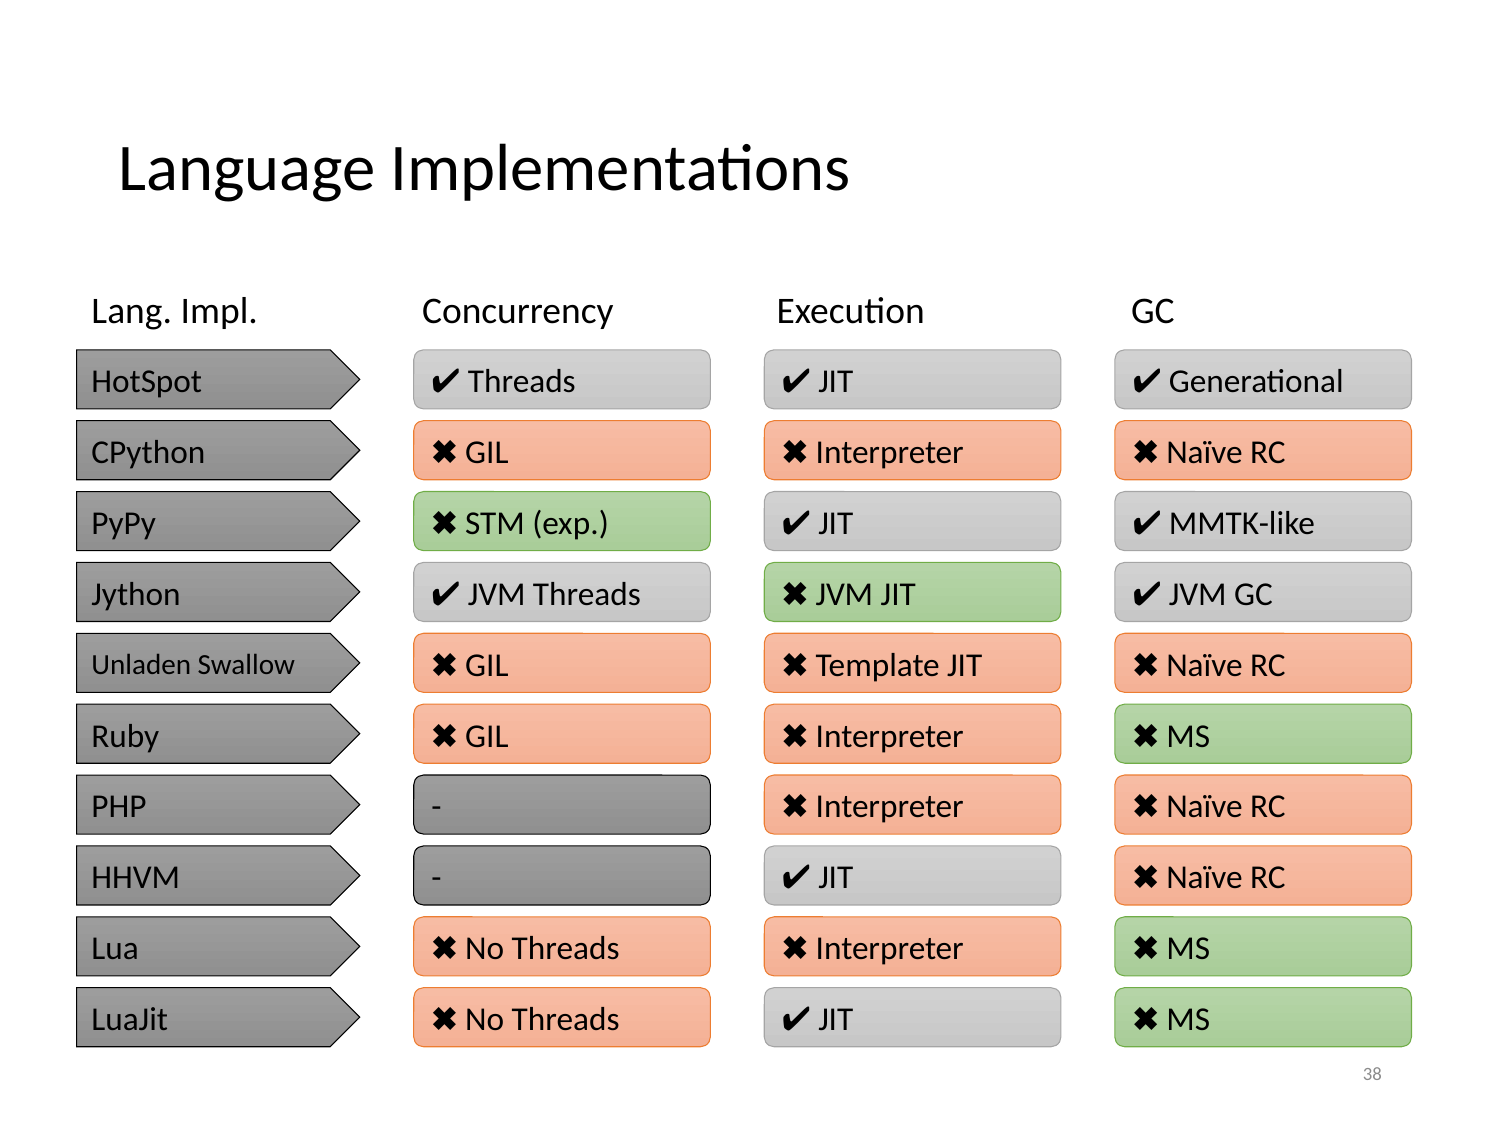

# Language Implementations
Lang. Impl.
Concurrency
Execution
GC
HotSpot
✔ Threads
✔ JIT
✔ Generational
CPython
✖ GIL
✖ Interpreter
✖ Naïve RC
PyPy
✖ STM (exp.)
✔ JIT
✔ MMTK-like
Jython
✔ JVM Threads
✖ JVM JIT
✔ JVM GC
Unladen Swallow
✖ GIL
✖ Template JIT
✖ Naïve RC
Ruby
✖ GIL
✖ Interpreter
✖ MS
PHP
-
✖ Interpreter
✖ Naïve RC
HHVM
-
✔ JIT
✖ Naïve RC
Lua
✖ No Threads
✖ Interpreter
✖ MS
LuaJit
✖ No Threads
✔ JIT
✖ MS
38